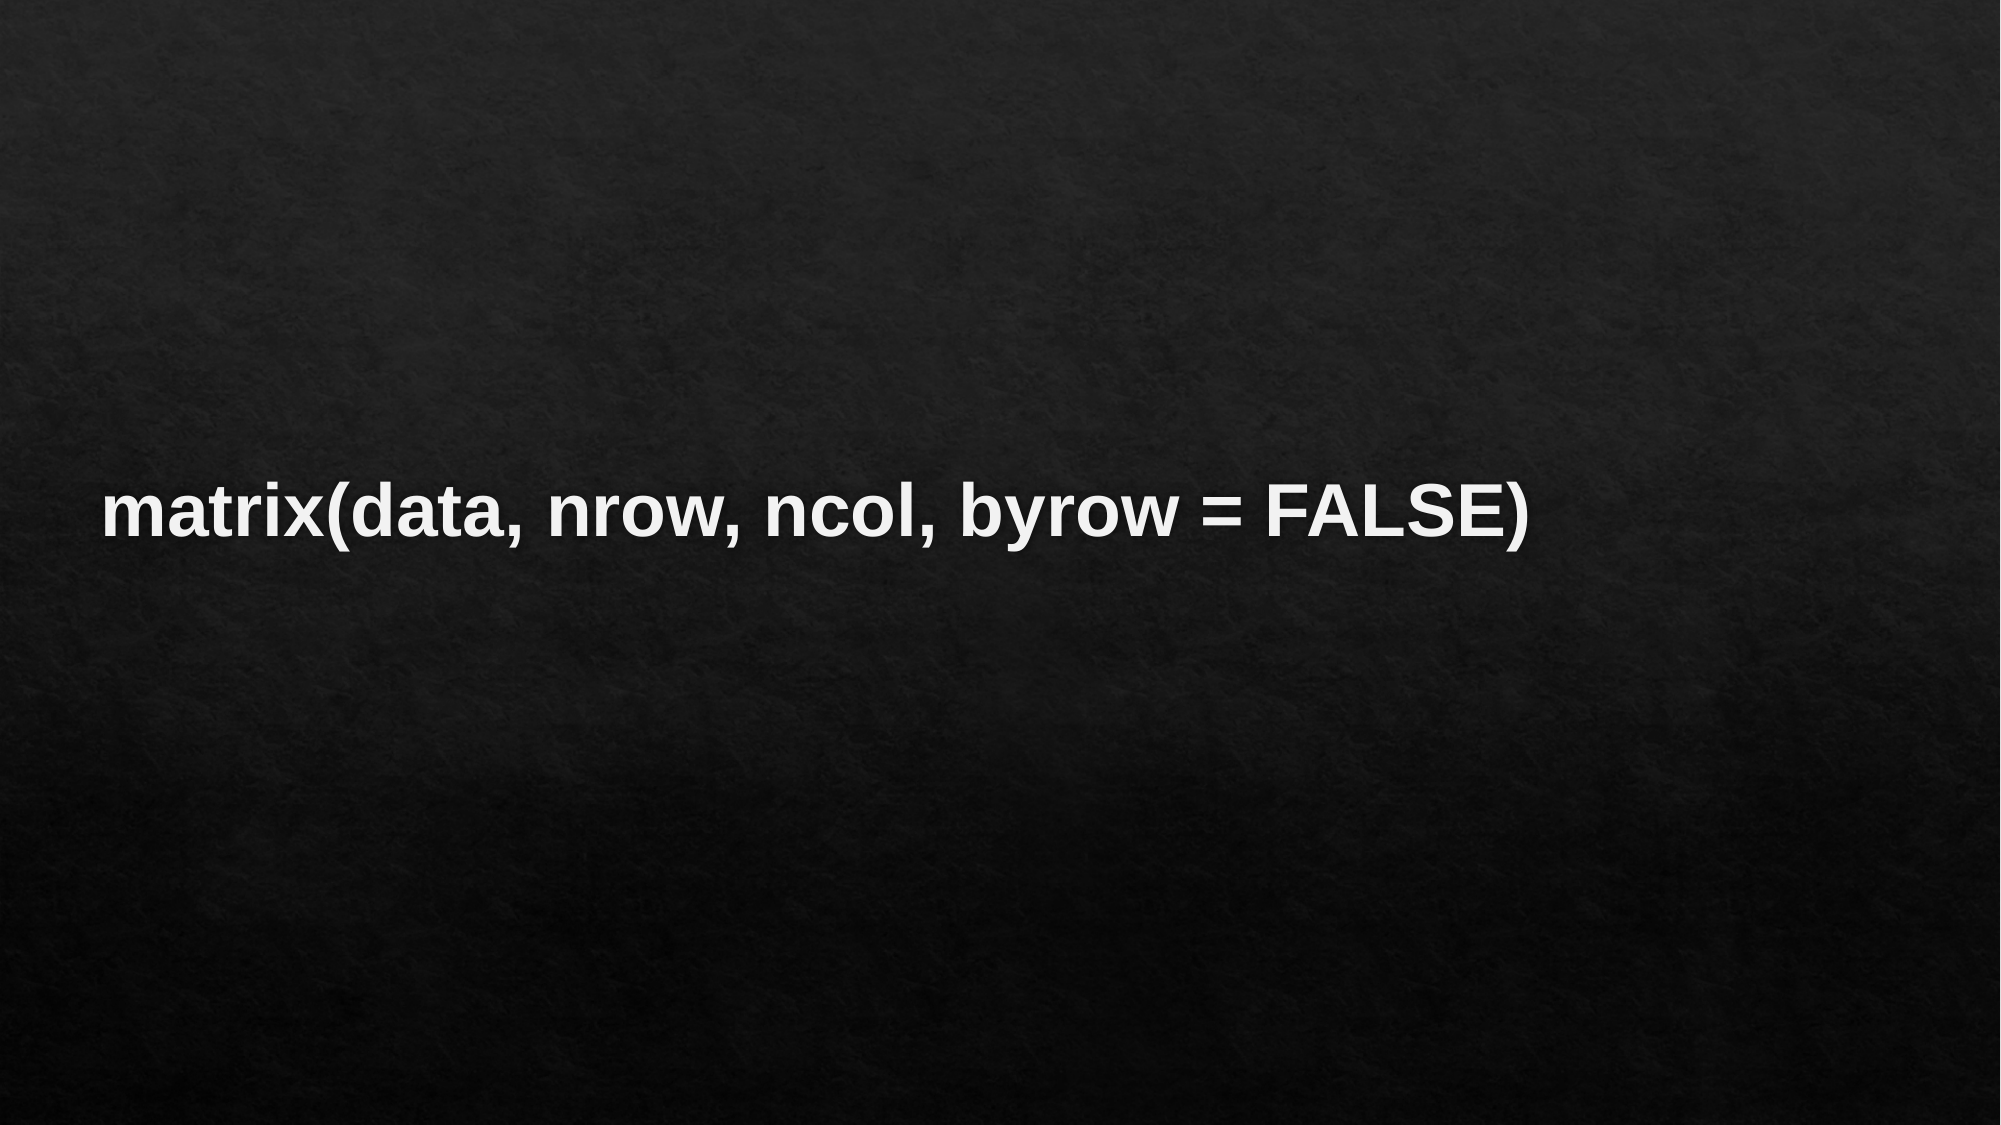

#
matrix(data, nrow, ncol, byrow = FALSE)